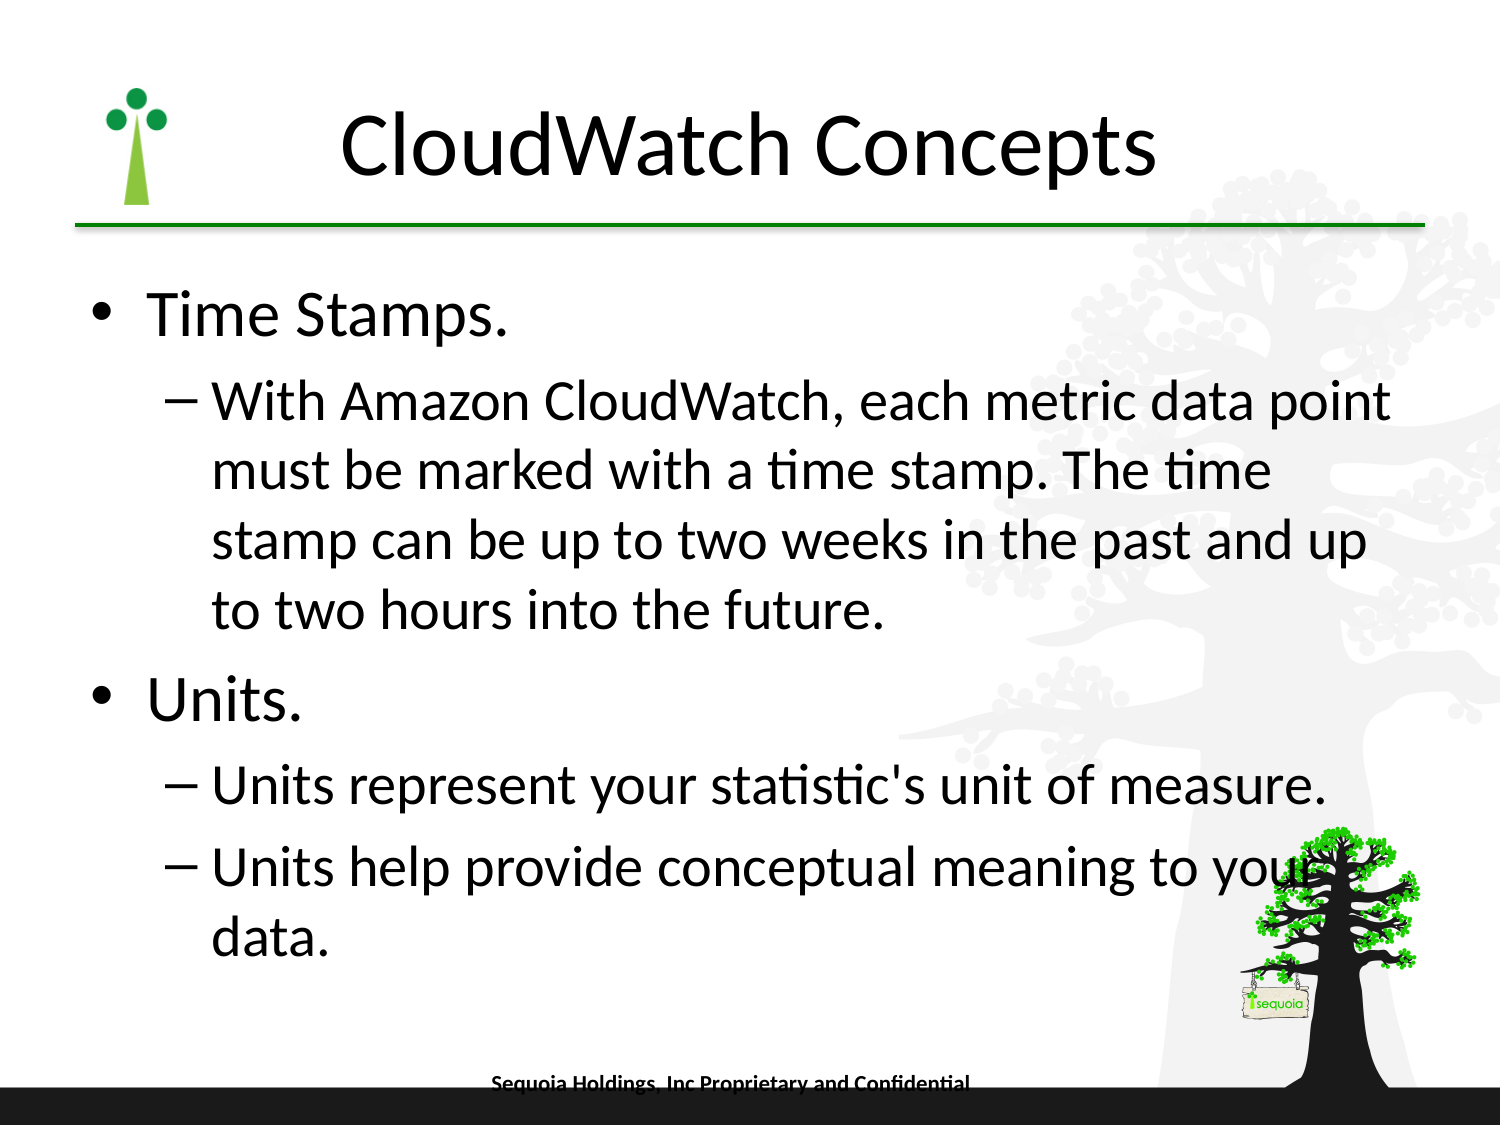

# CloudWatch Concepts
Time Stamps.
With Amazon CloudWatch, each metric data point must be marked with a time stamp. The time stamp can be up to two weeks in the past and up to two hours into the future.
Units.
Units represent your statistic's unit of measure.
Units help provide conceptual meaning to your data.
Sequoia Holdings, Inc Proprietary and Confidential